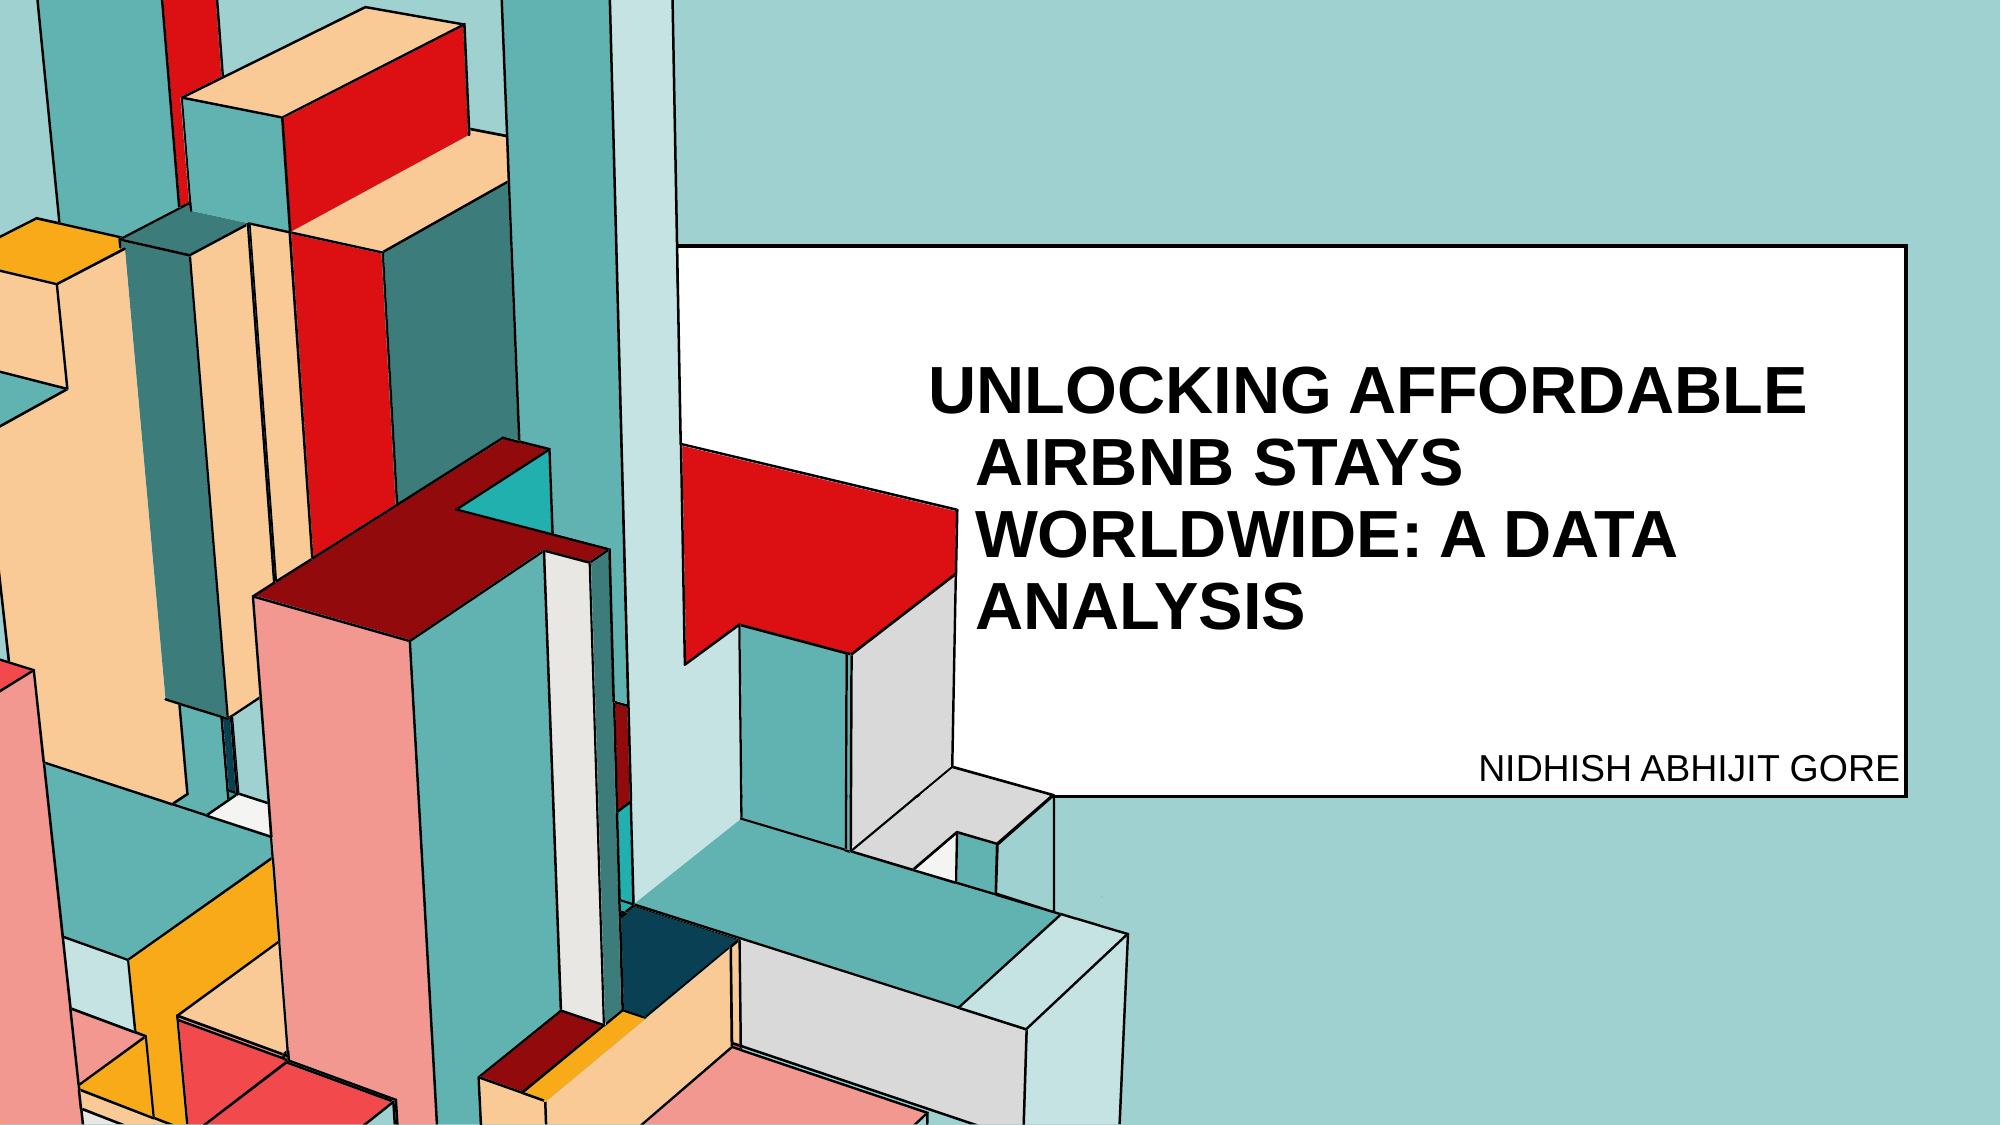

# Unlocking Affordable Airbnb Stays Worldwide: A Data Analysis
NIDHISH ABHIJIT GORE